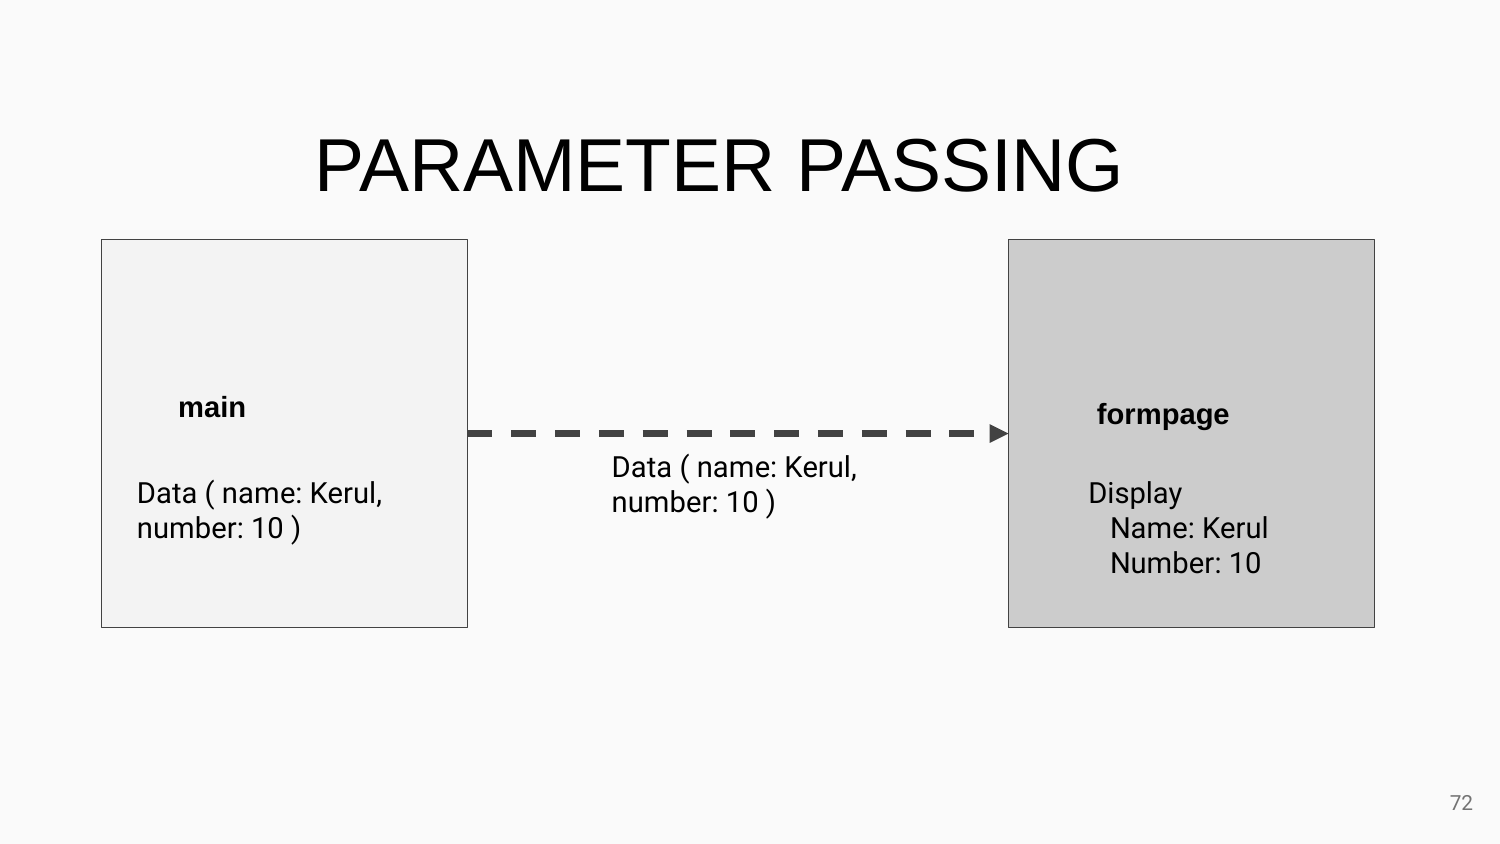

PARAMETER PASSING

main
formpage
Data ( name: Kerul,
number: 10 )
Data ( name: Kerul,
number: 10 )
Display
   Name: Kerul
   Number: 10
72